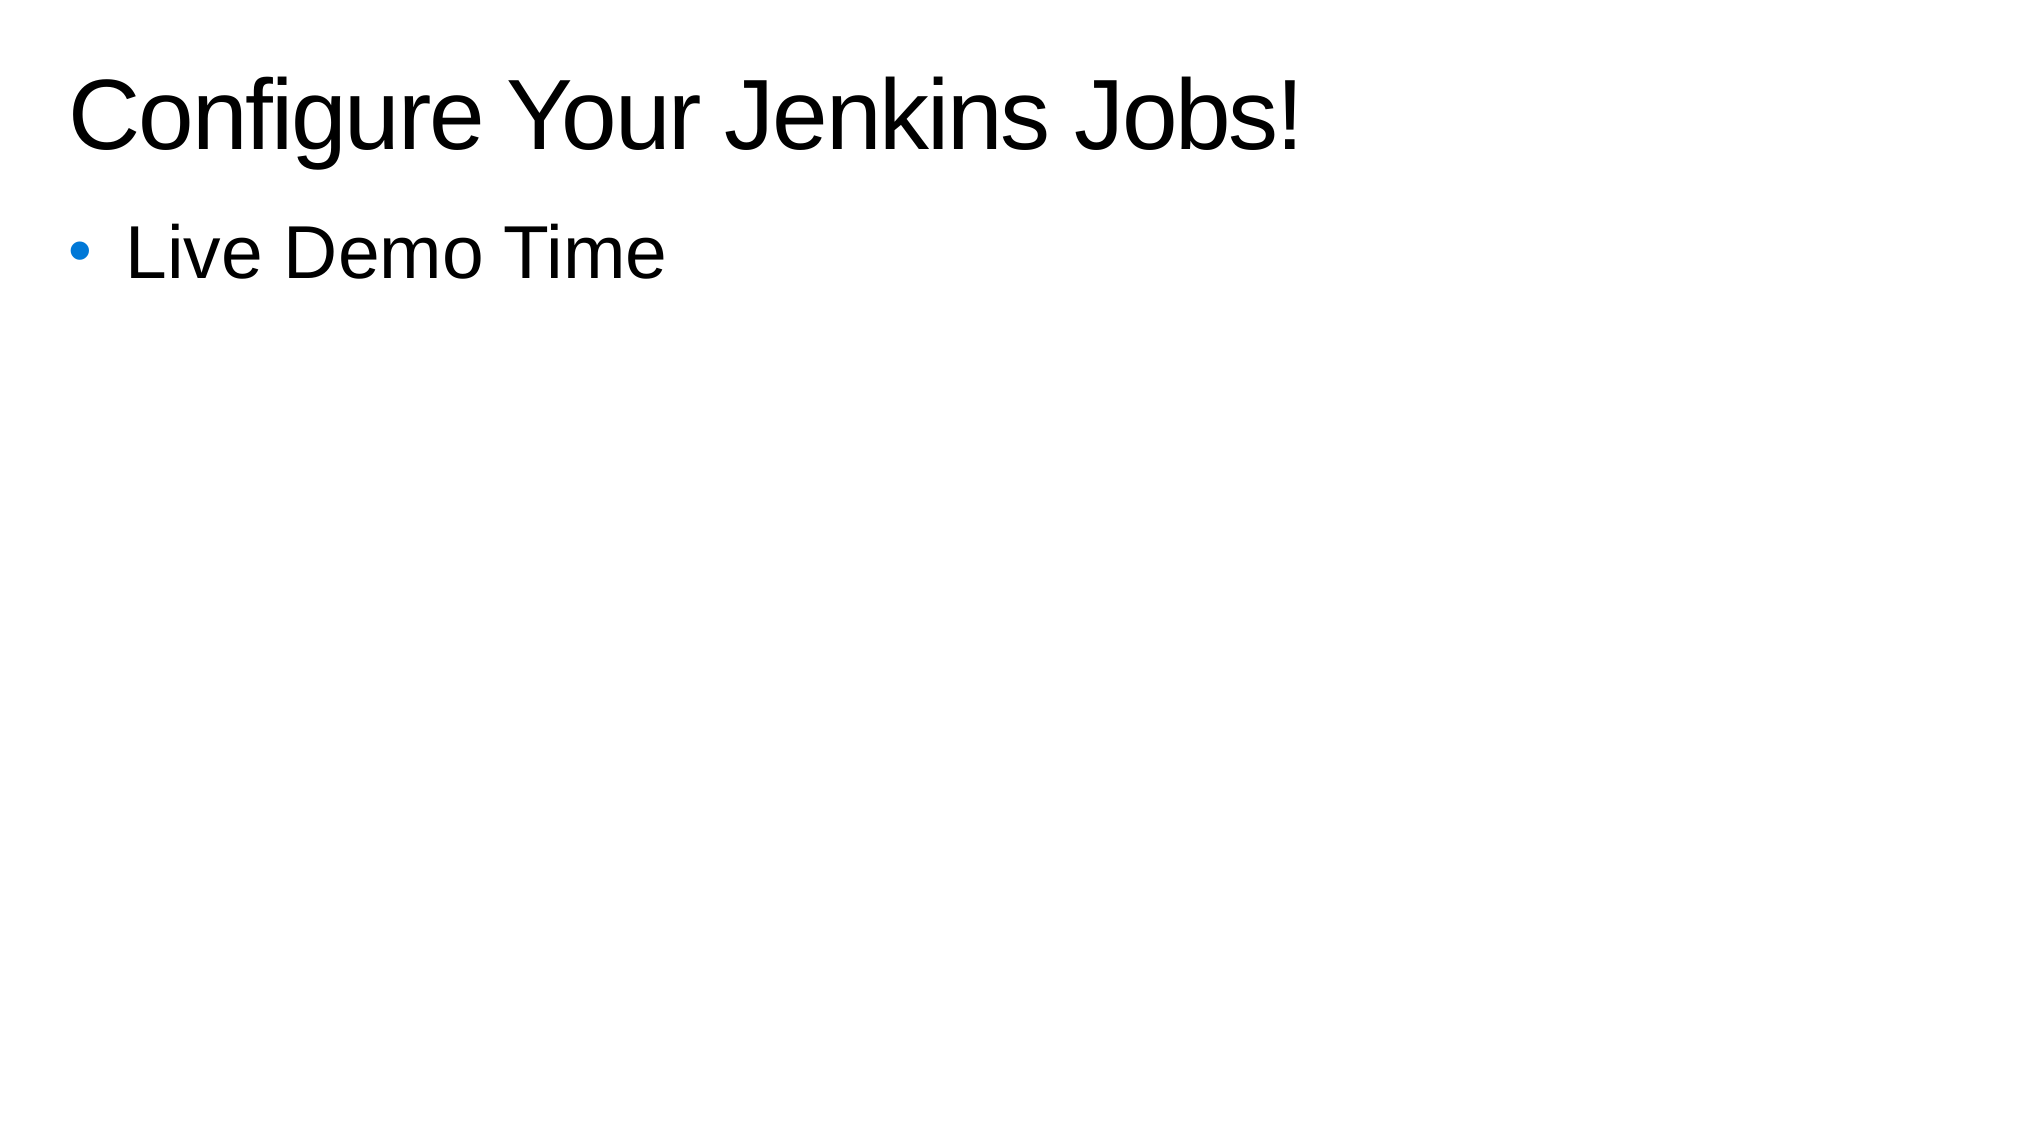

# Configure Your Jenkins Jobs!
Live Demo Time